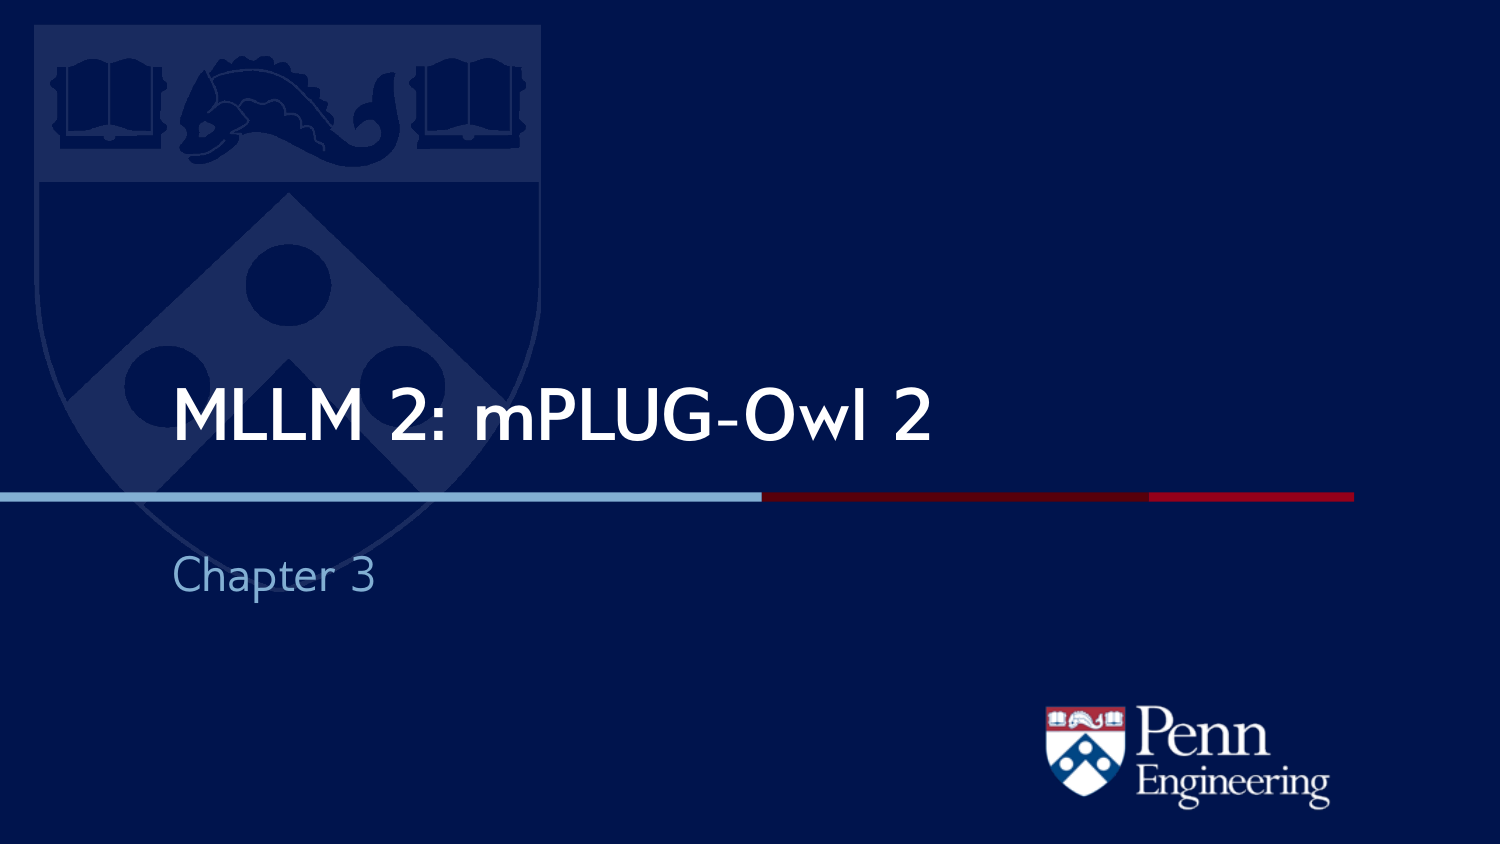

# MLLM 2: mPLUG-Owl 2
Chapter 3